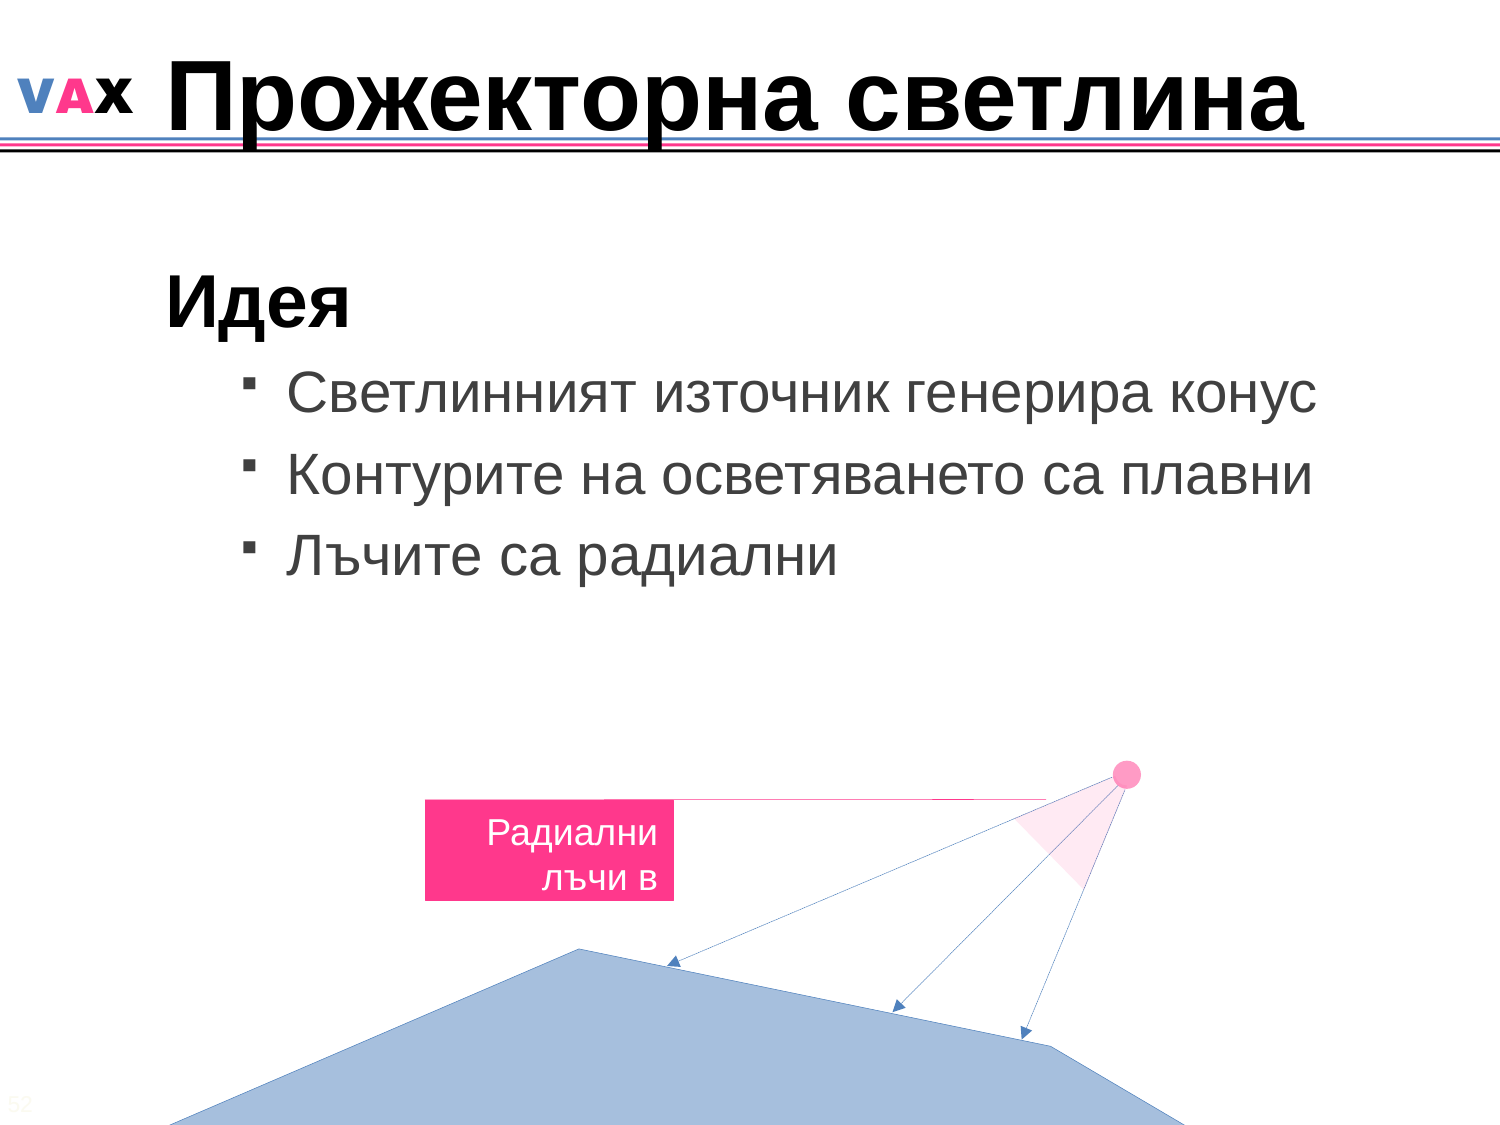

# Прожекторна светлина
Идея
Светлинният източник генерира конус
Контурите на осветяването са плавни
Лъчите са радиални

Радиални лъчи в конус